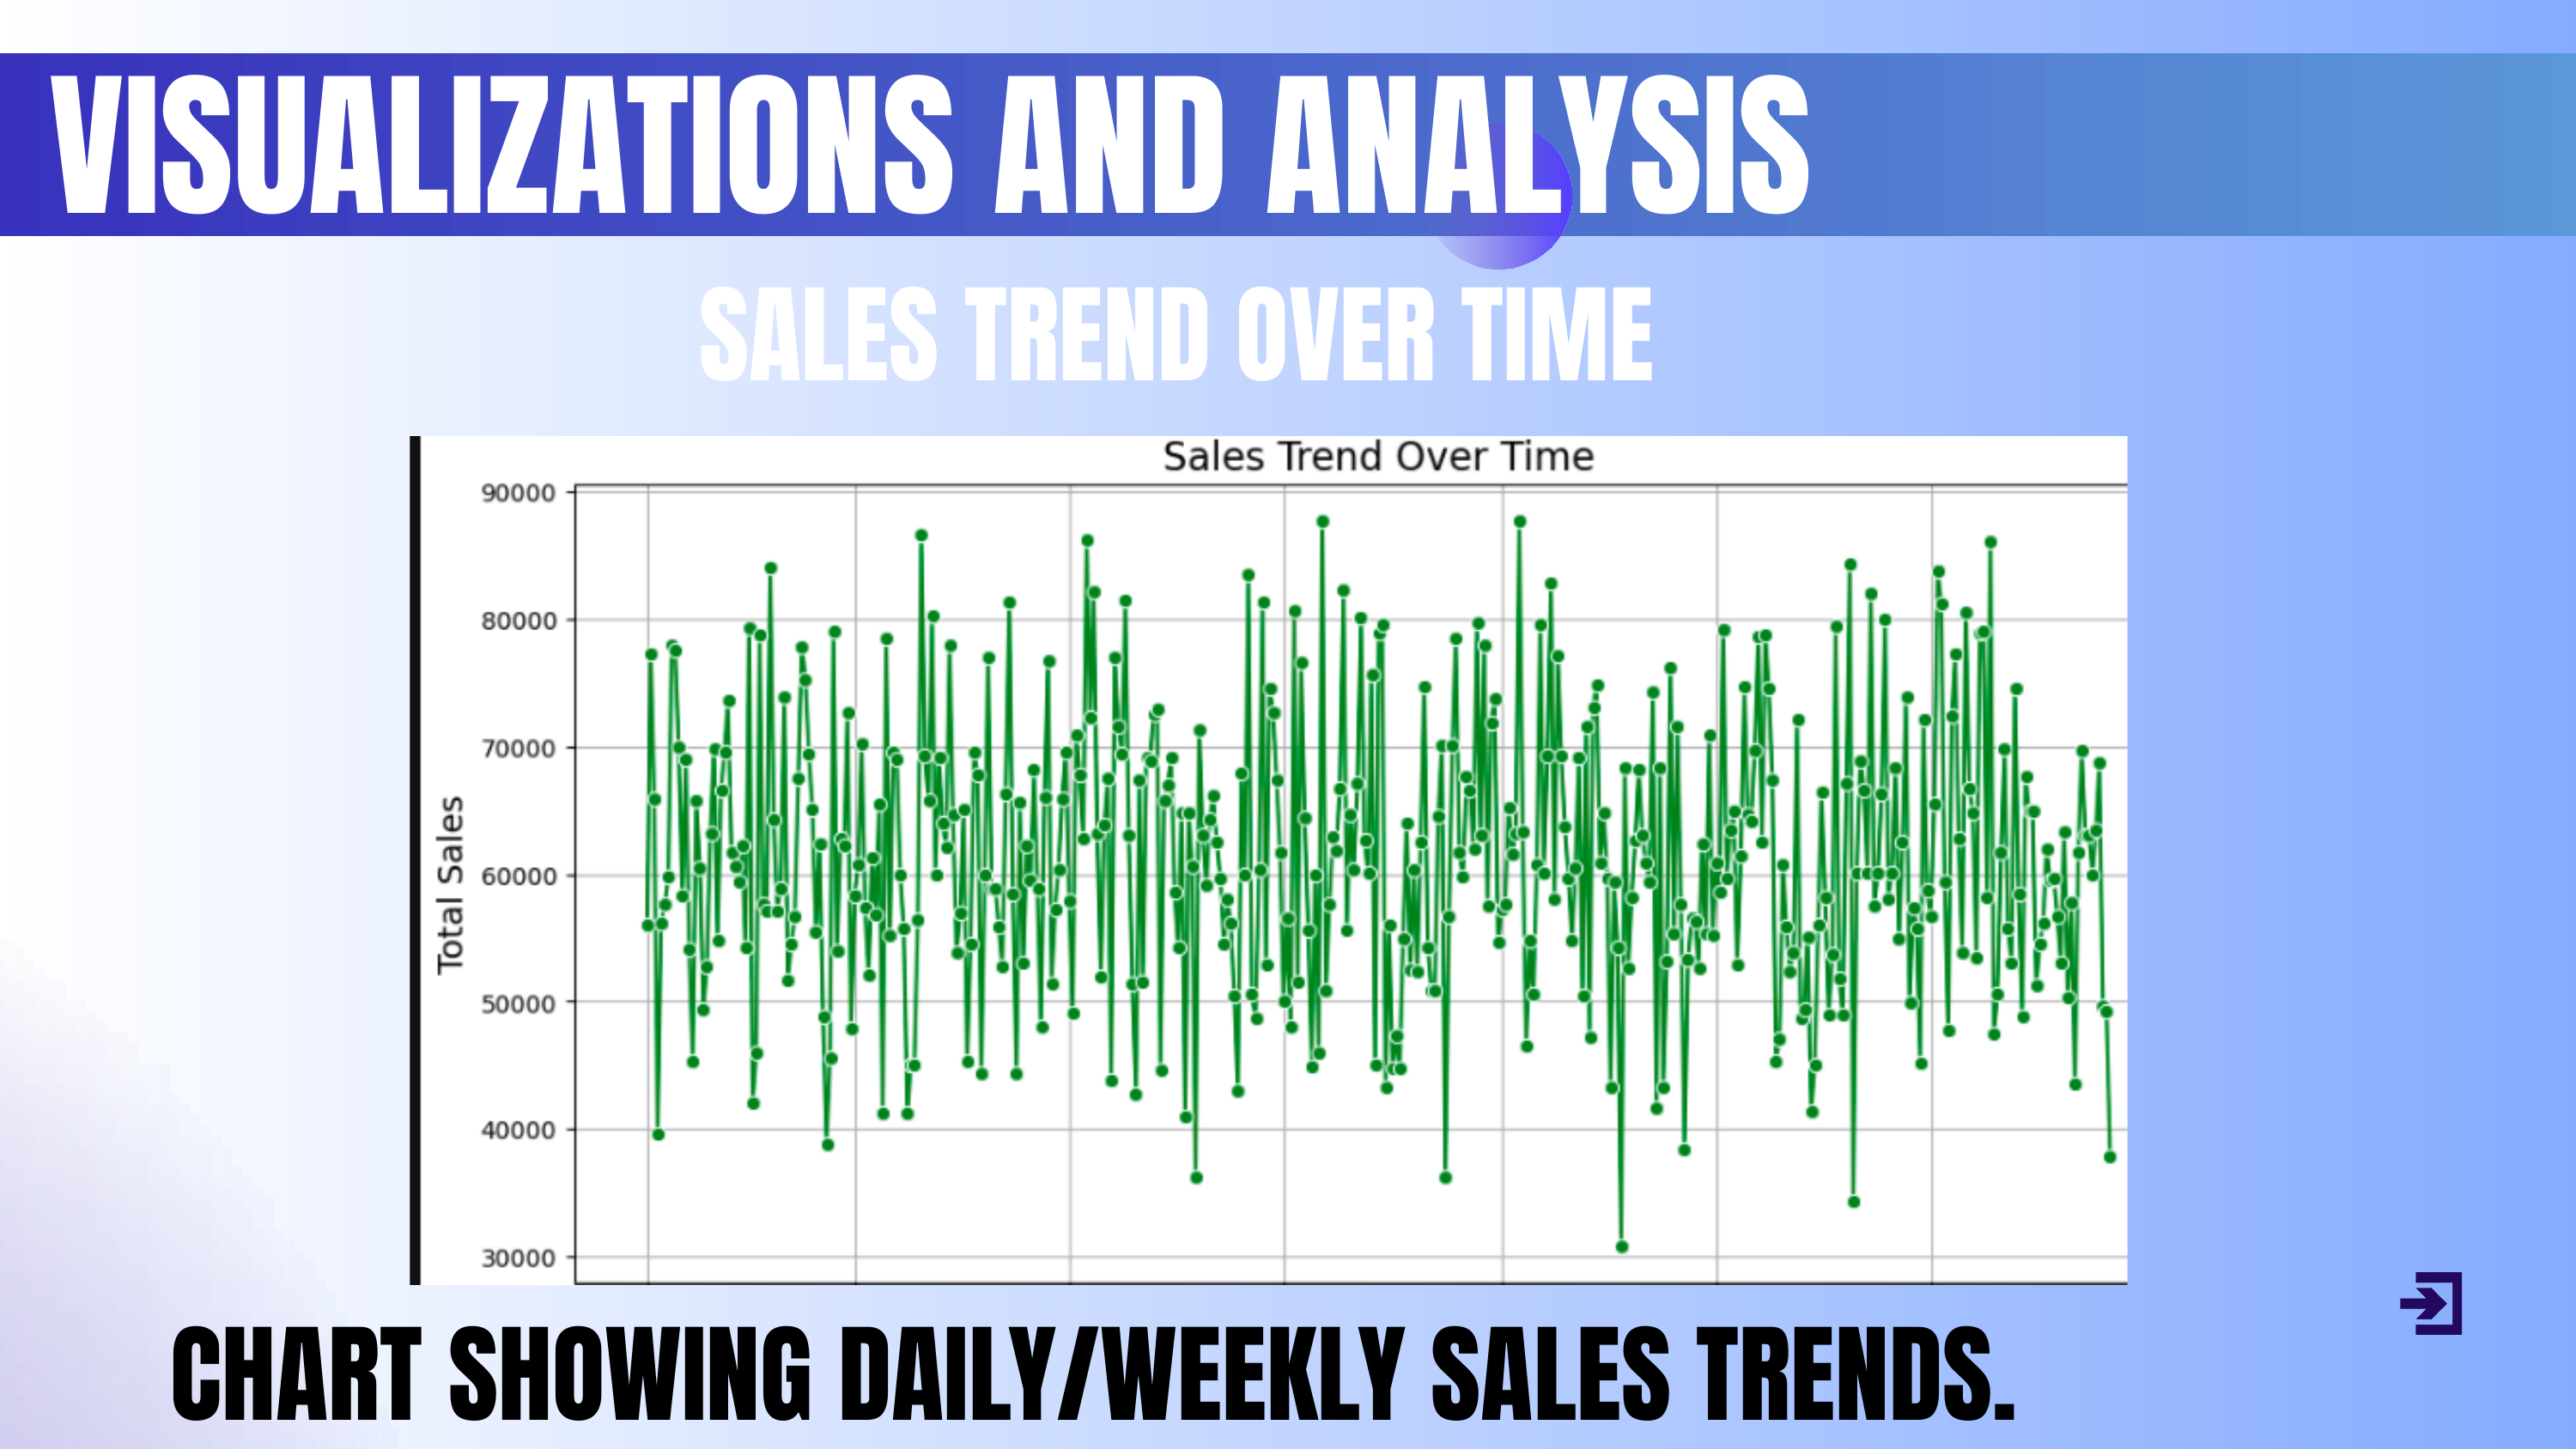

VISUALIZATIONS AND ANALYSIS

SALES TREND OVER TIME

CHART SHOWING DAILY/WEEKLY SALES TRENDS.